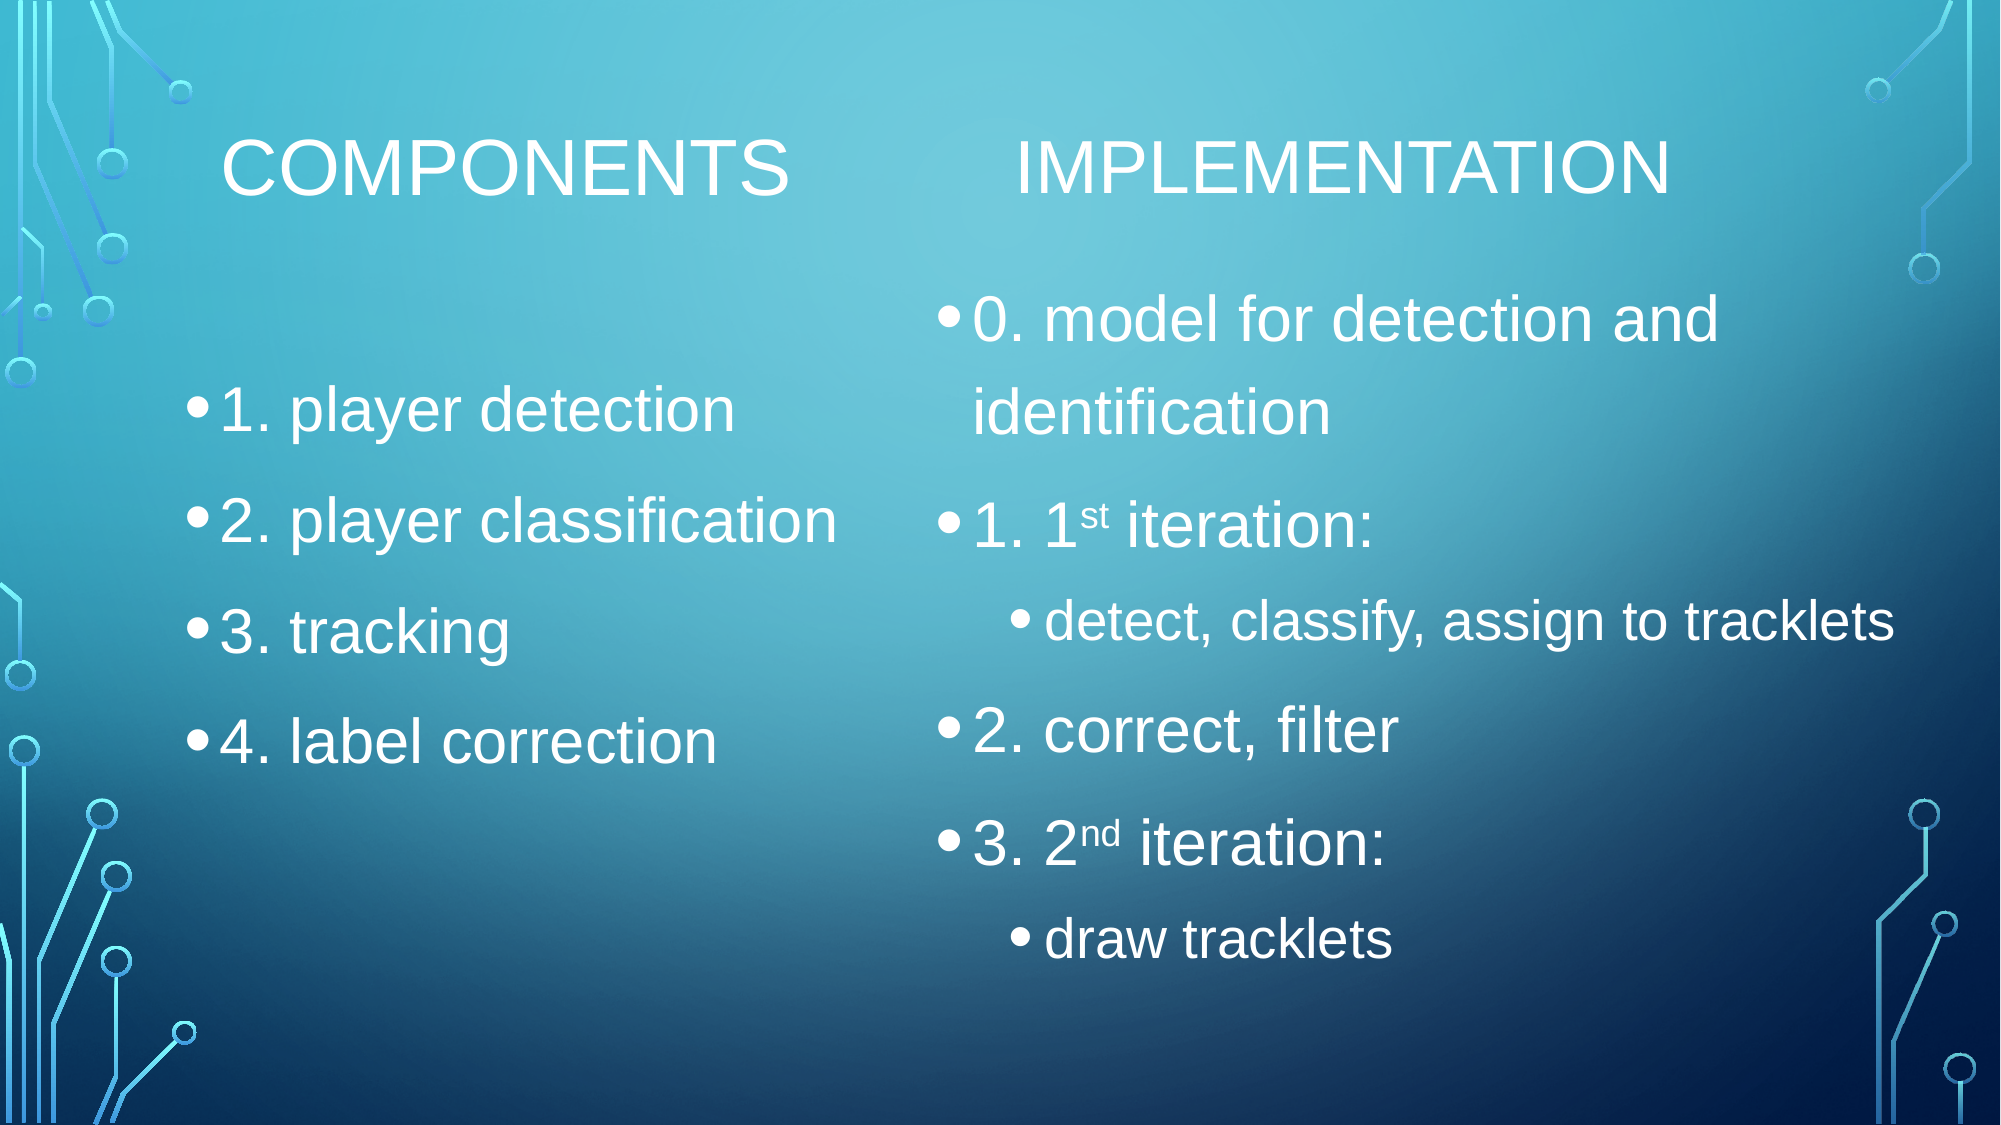

# Components
Implementation
0. model for detection and identification
1. 1st iteration:
detect, classify, assign to tracklets
2. correct, filter
3. 2nd iteration:
draw tracklets
1. player detection
2. player classification
3. tracking
4. label correction